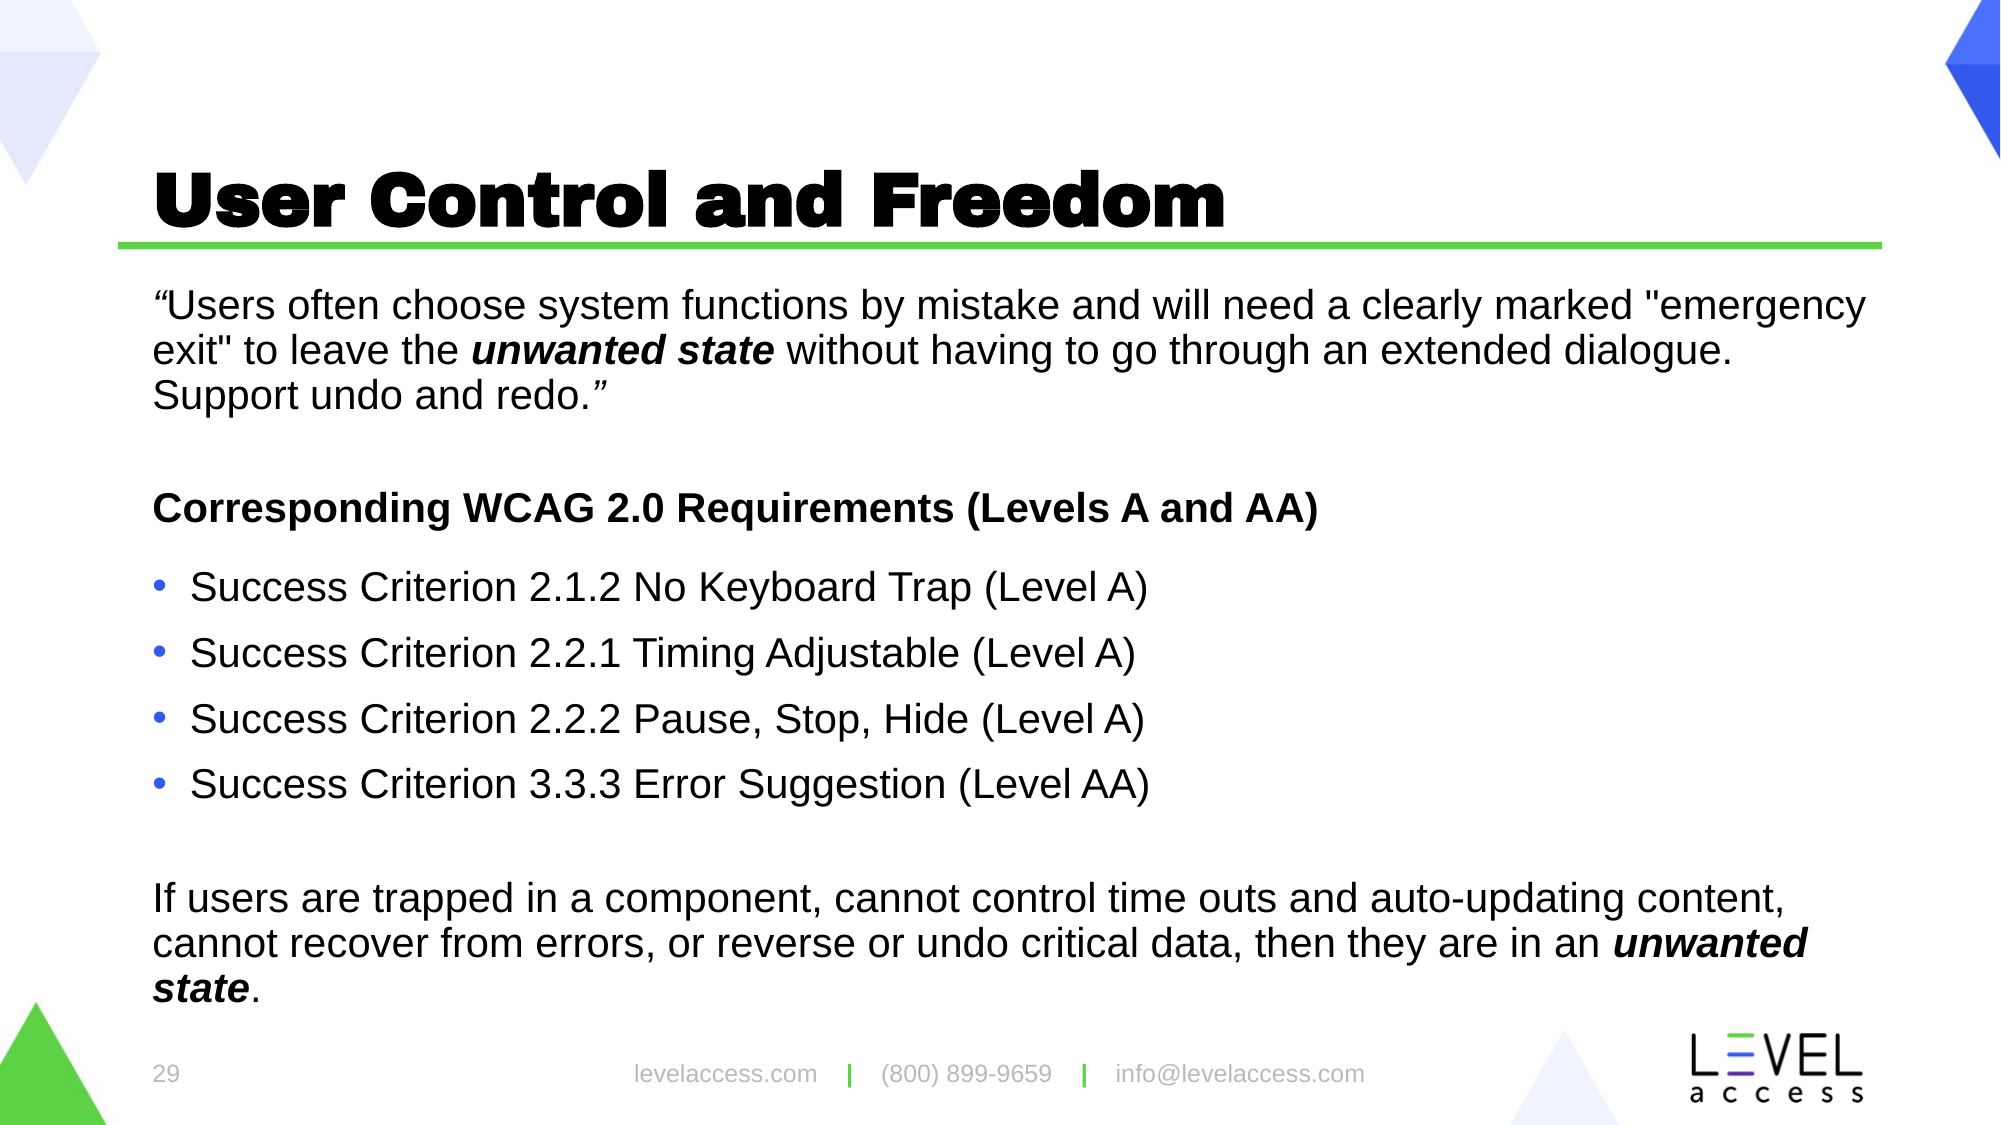

# User Control and Freedom

“Users often choose system functions by mistake and will need a clearly marked "emergency exit" to leave the unwanted state without having to go through an extended dialogue. Support undo and redo.”

Corresponding WCAG 2.0 Requirements (Levels A and AA)
Success Criterion 2.1.2 No Keyboard Trap (Level A)
Success Criterion 2.2.1 Timing Adjustable (Level A)
Success Criterion 2.2.2 Pause, Stop, Hide (Level A)
Success Criterion 3.3.3 Error Suggestion (Level AA)

If users are trapped in a component, cannot control time outs and auto-updating content, cannot recover from errors, or reverse or undo critical data, then they are in an unwanted state.

levelaccess.com    |    (800) 899-9659    |    info@levelaccess.com
29